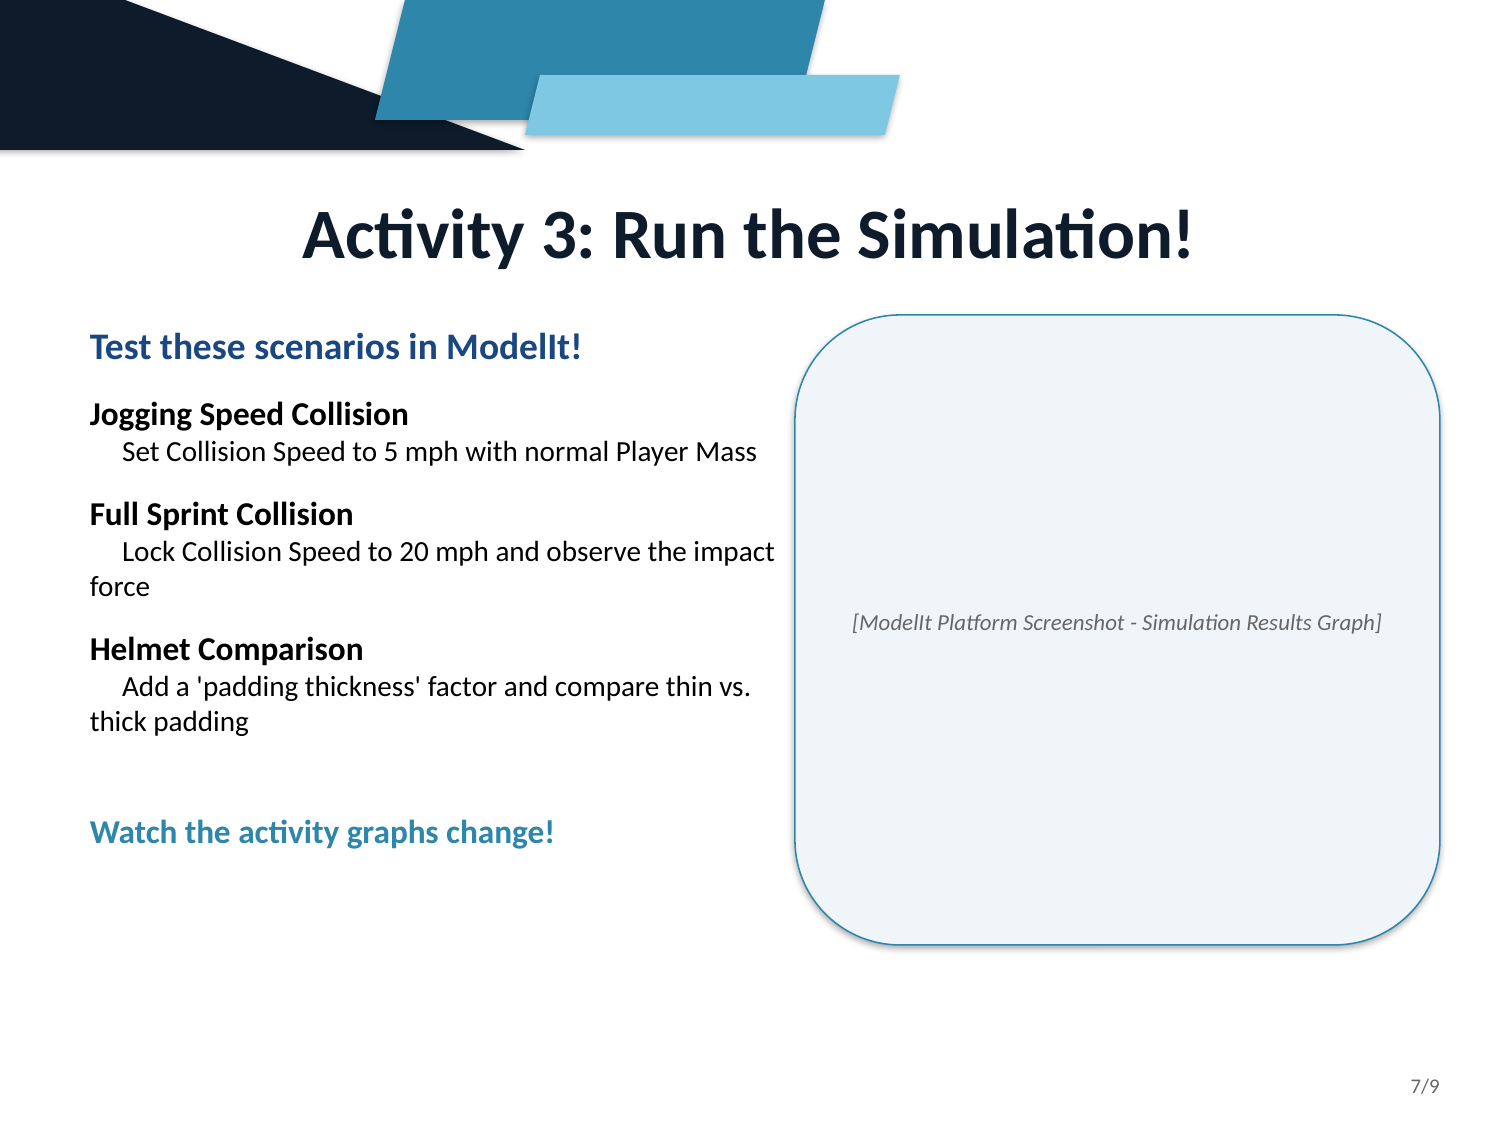

Activity 3: Run the Simulation!
Test these scenarios in ModelIt!
Jogging Speed Collision
     Set Collision Speed to 5 mph with normal Player Mass
Full Sprint Collision
     Lock Collision Speed to 20 mph and observe the impact force
Helmet Comparison
     Add a 'padding thickness' factor and compare thin vs. thick padding
Watch the activity graphs change!

[ModelIt Platform Screenshot - Simulation Results Graph]
7/9